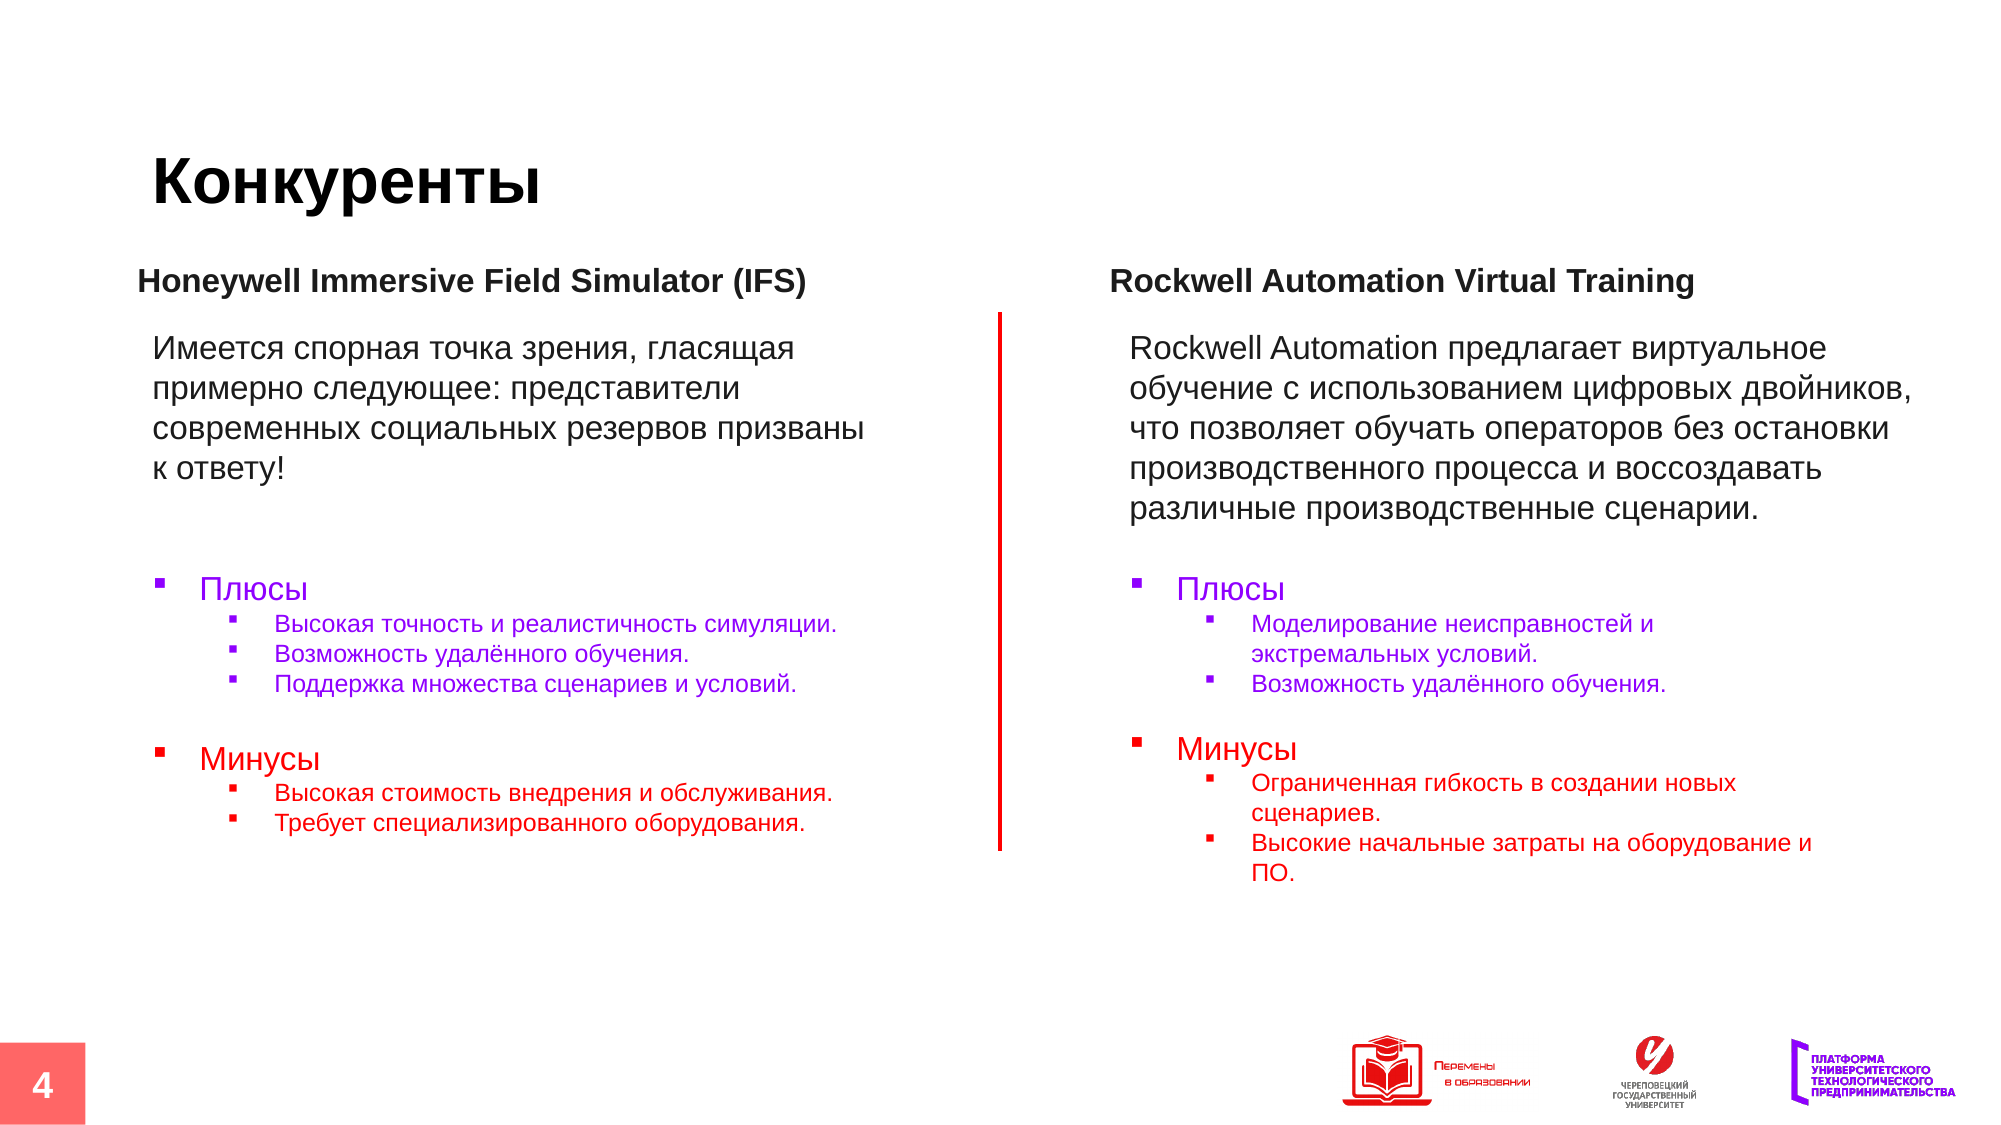

Конкуренты
Honeywell Immersive Field Simulator (IFS)
Rockwell Automation Virtual Training
Имеется спорная точка зрения, гласящая примерно следующее: представители современных социальных резервов призваны
к ответу!
Rockwell Automation предлагает виртуальное обучение с использованием цифровых двойников, что позволяет обучать операторов без остановки производственного процесса и воссоздавать различные производственные сценарии.
Плюсы
Высокая точность и реалистичность симуляции.
Возможность удалённого обучения.
Поддержка множества сценариев и условий.

Минусы
Высокая стоимость внедрения и обслуживания.
Требует специализированного оборудования.

Плюсы
Моделирование неисправностей и экстремальных условий.
Возможность удалённого обучения.

Минусы
Ограниченная гибкость в создании новых сценариев.
Высокие начальные затраты на оборудование и ПО.
4